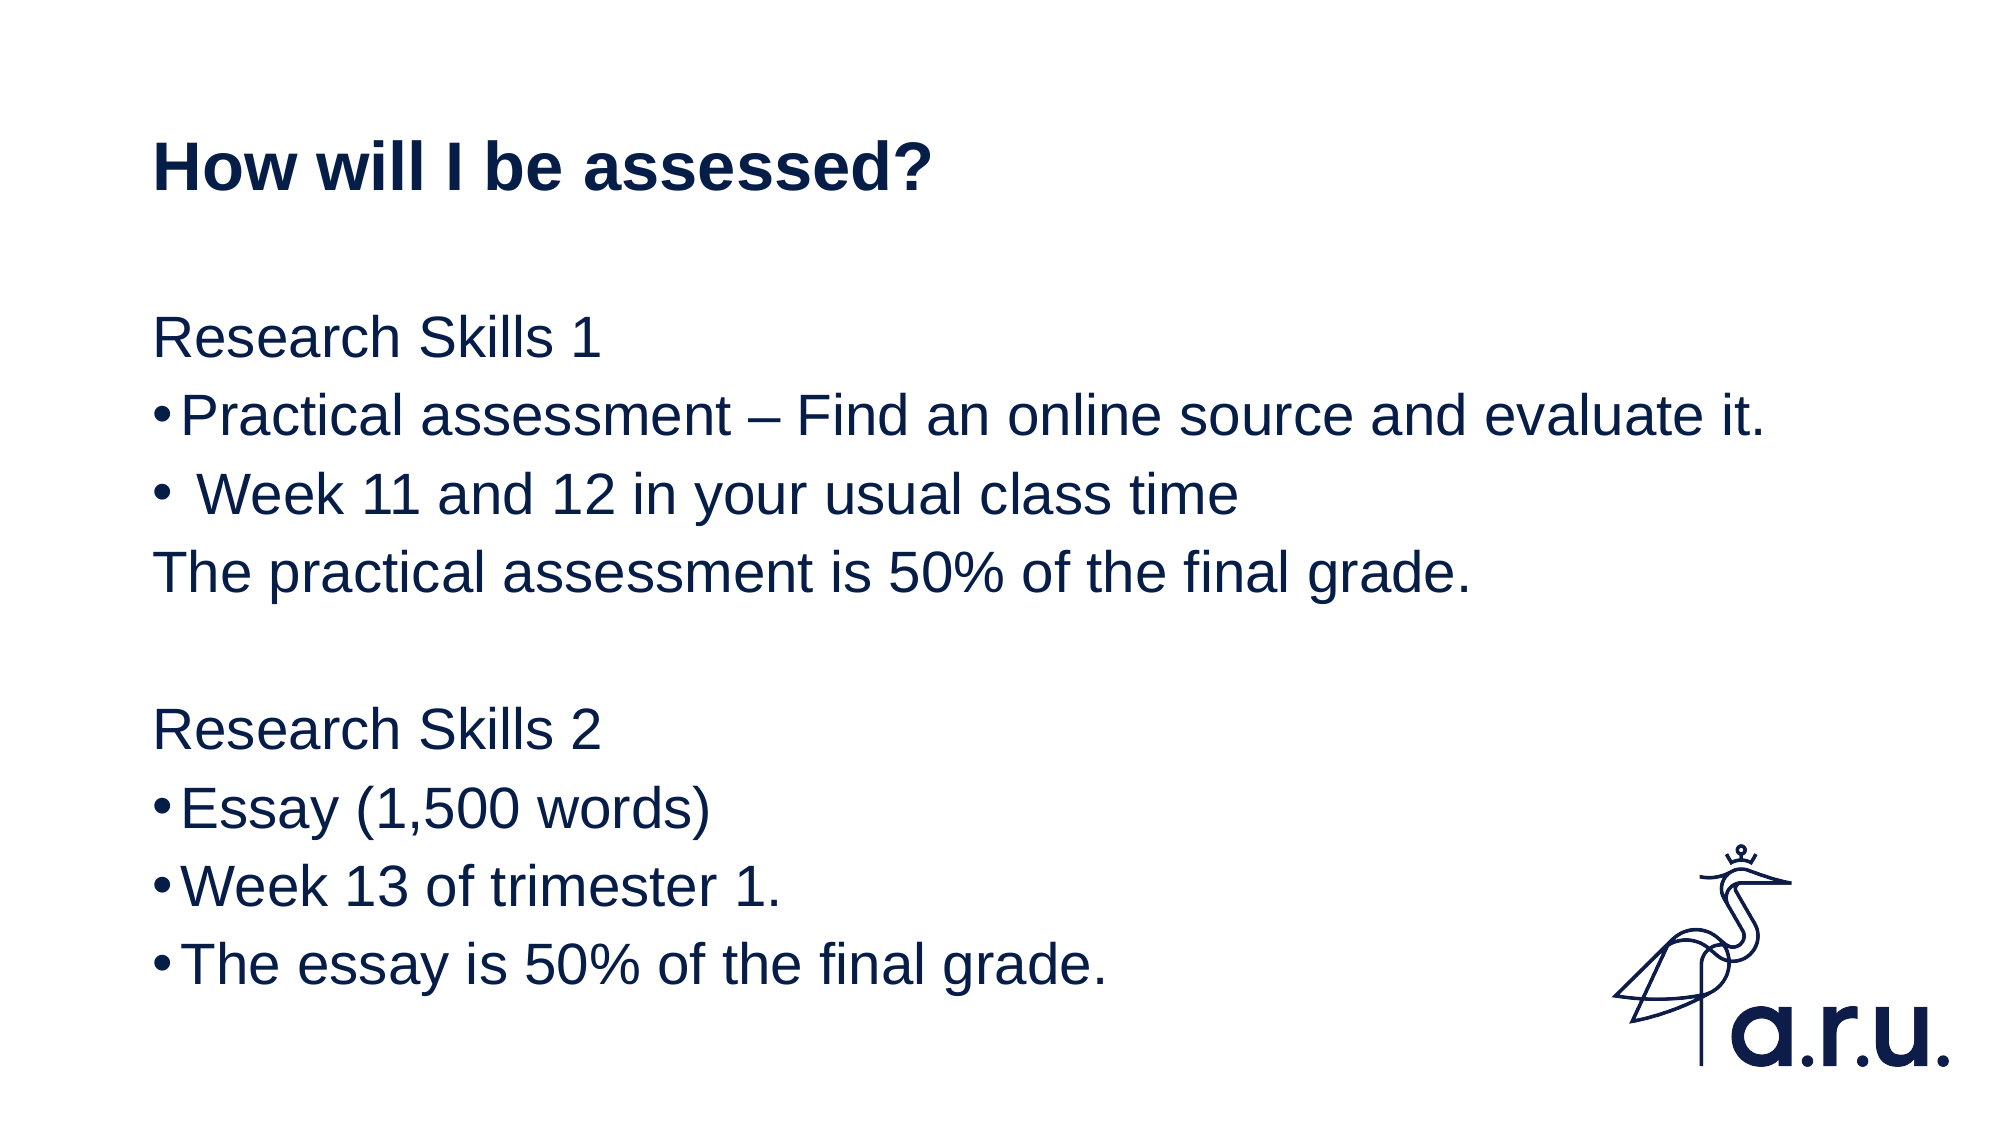

# How will I be assessed?
Research Skills 1
Practical assessment – Find an online source and evaluate it.
 Week 11 and 12 in your usual class time
The practical assessment is 50% of the final grade.

Research Skills 2
Essay (1,500 words)
Week 13 of trimester 1.
The essay is 50% of the final grade.